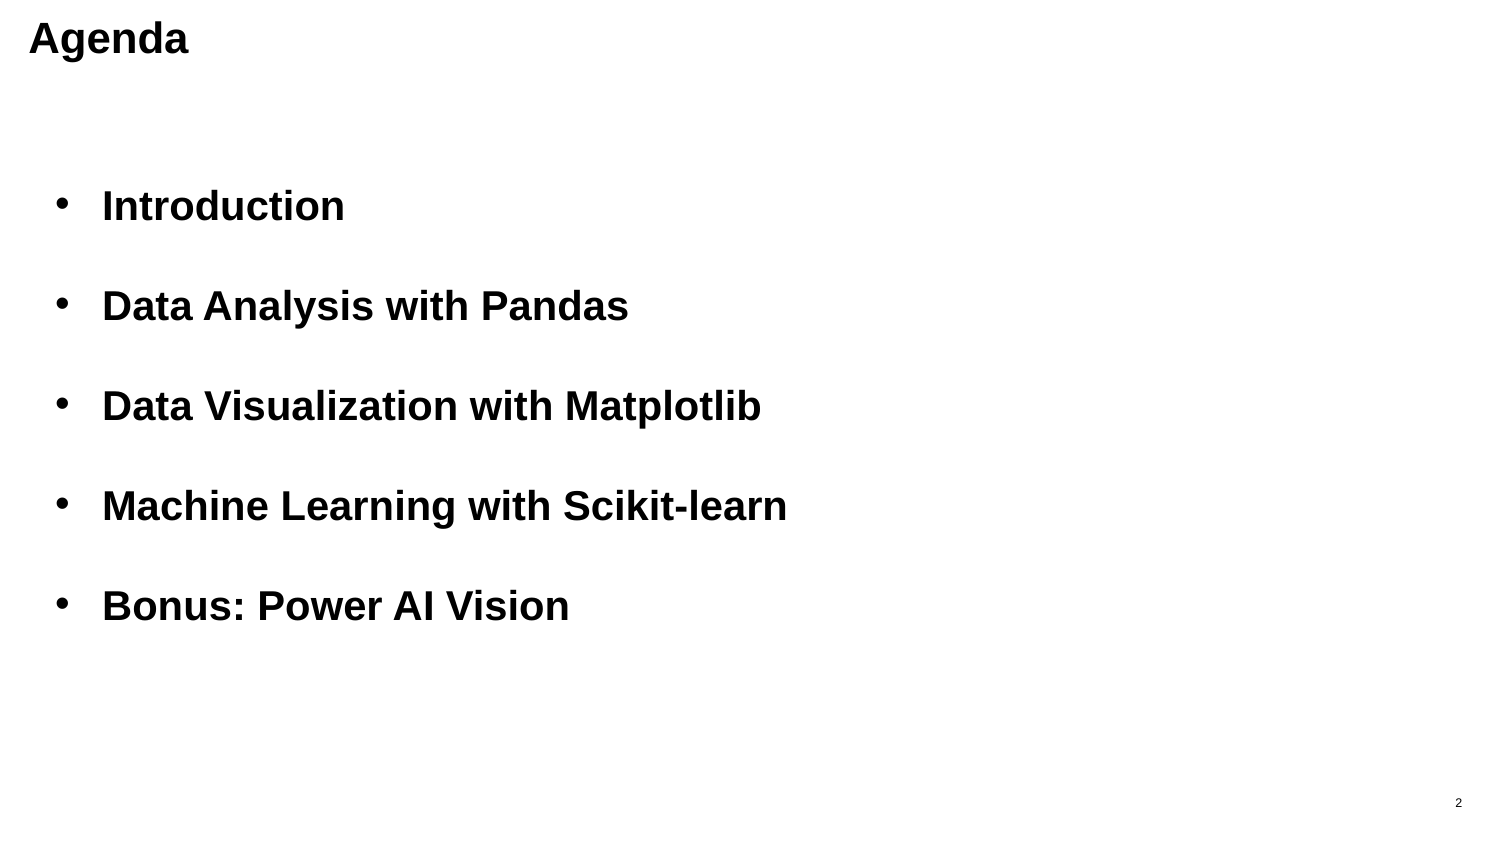

Agenda
Introduction

Data Analysis with Pandas

Data Visualization with Matplotlib

Machine Learning with Scikit-learn

Bonus: Power AI Vision
2